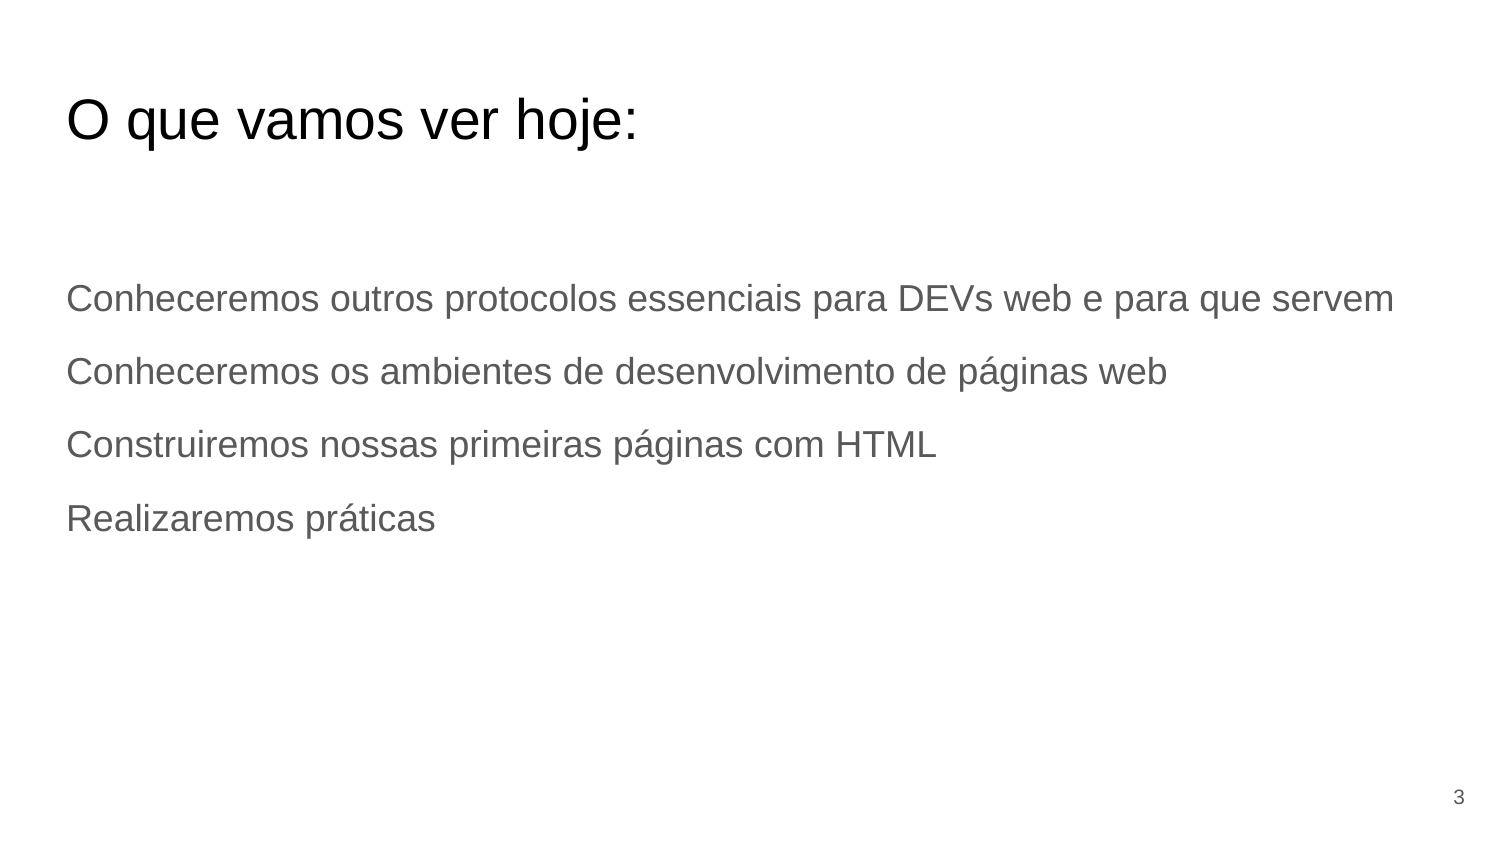

# O que vamos ver hoje:

Conheceremos outros protocolos essenciais para DEVs web e para que servem
Conheceremos os ambientes de desenvolvimento de páginas web
Construiremos nossas primeiras páginas com HTML
Realizaremos práticas
3